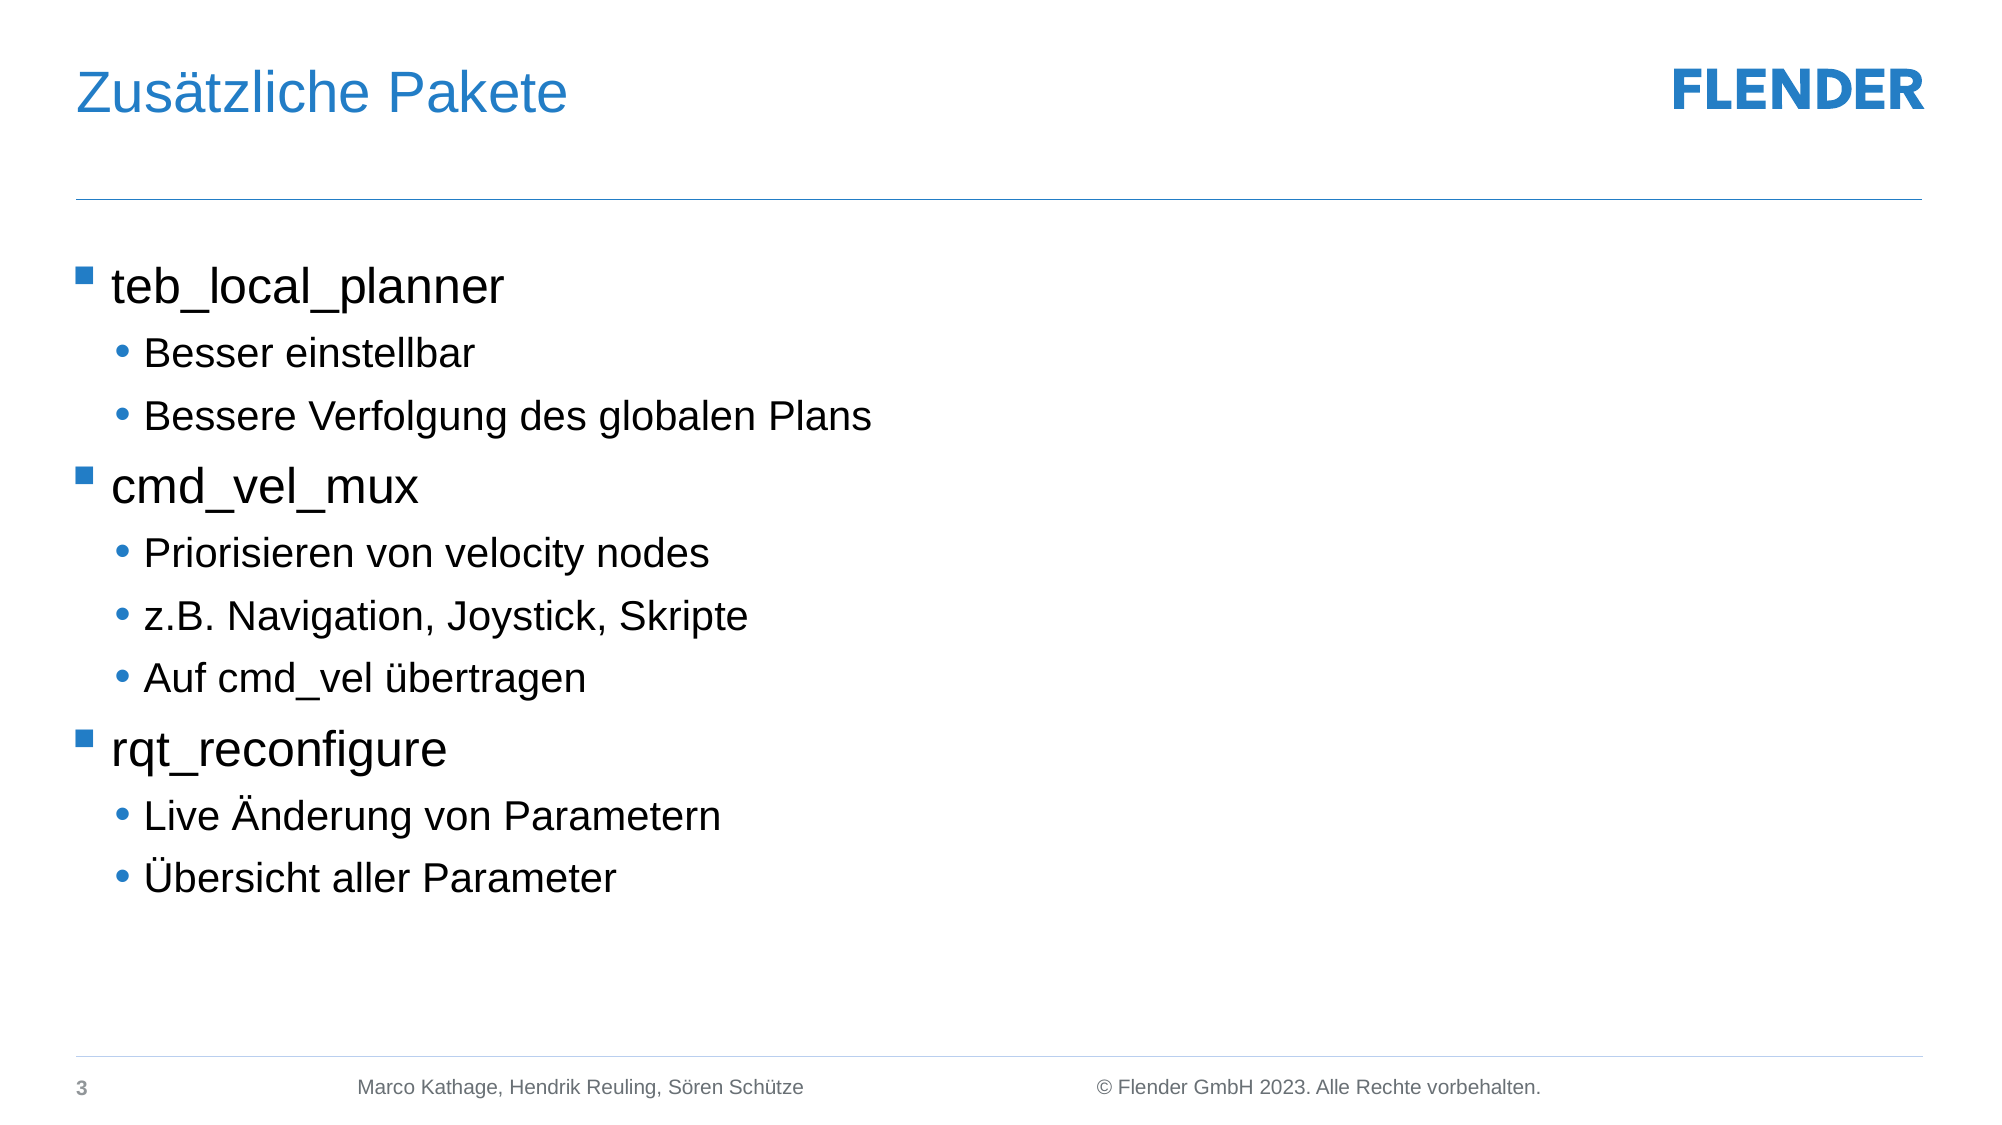

Zusätzliche Pakete
teb_local_planner
Besser einstellbar
Bessere Verfolgung des globalen Plans
cmd_vel_mux
Priorisieren von velocity nodes
z.B. Navigation, Joystick, Skripte
Auf cmd_vel übertragen
rqt_reconfigure
Live Änderung von Parametern
Übersicht aller Parameter

3